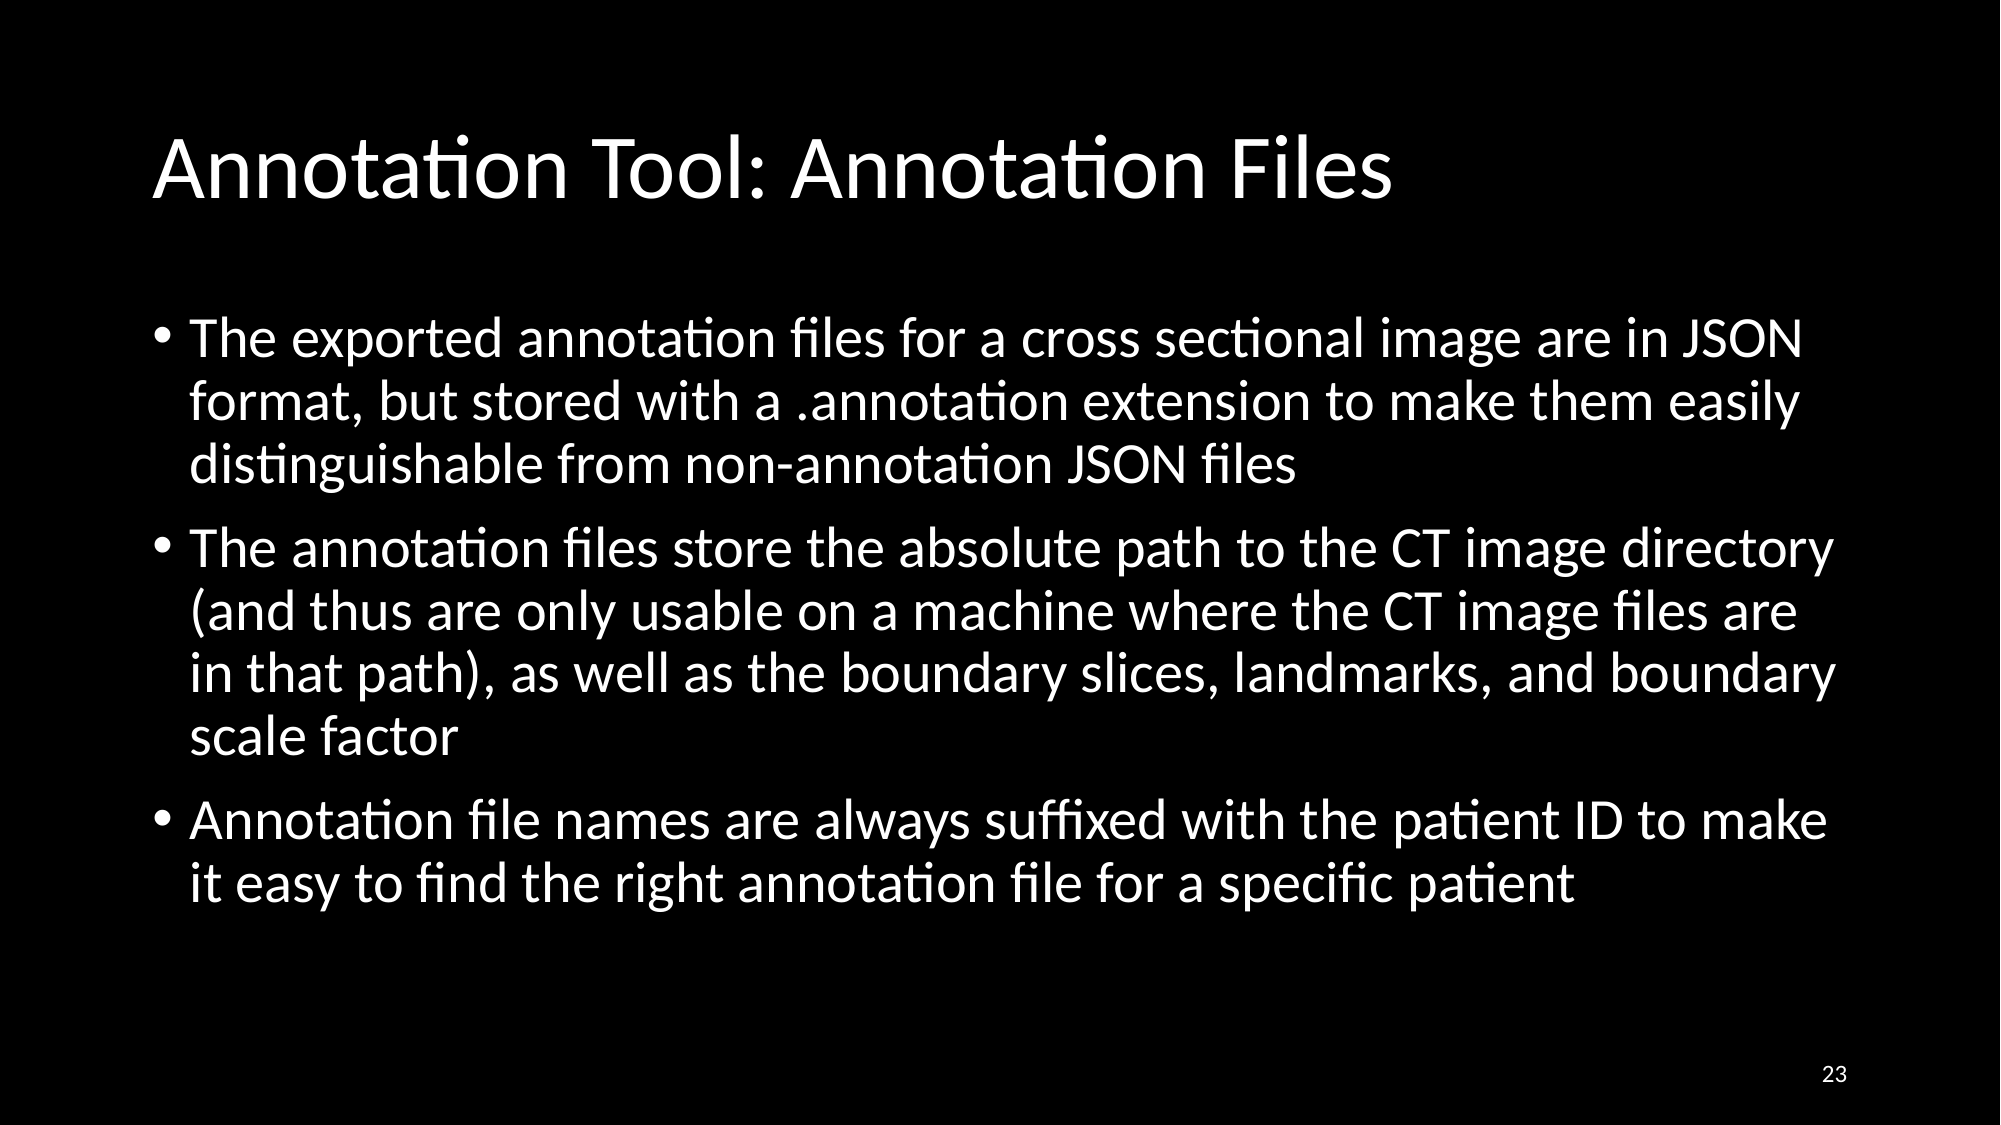

# Annotation Tool: Annotation Files
The exported annotation files for a cross sectional image are in JSON format, but stored with a .annotation extension to make them easily distinguishable from non-annotation JSON files
The annotation files store the absolute path to the CT image directory (and thus are only usable on a machine where the CT image files are in that path), as well as the boundary slices, landmarks, and boundary scale factor
Annotation file names are always suffixed with the patient ID to make it easy to find the right annotation file for a specific patient
23